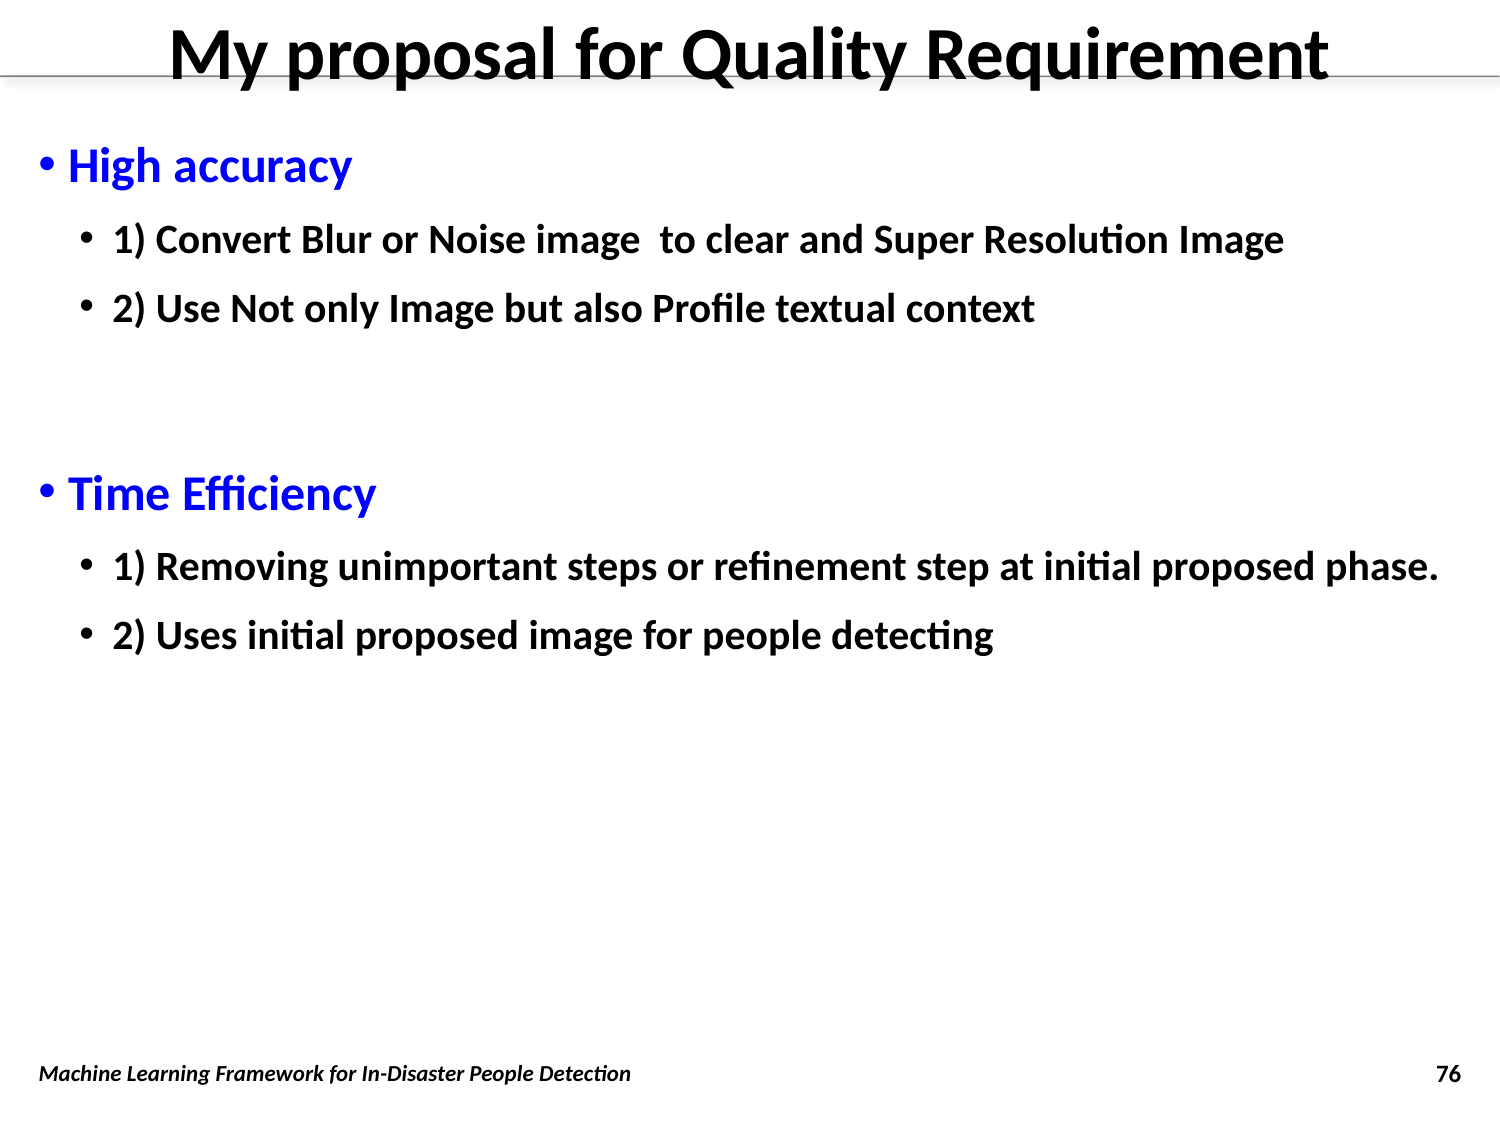

# My proposal for Quality Requirement
High accuracy
1) Convert Blur or Noise image  to clear and Super Resolution Image
2) Use Not only Image but also Profile textual context

Time Efficiency
1) Removing unimportant steps or refinement step at initial proposed phase.
2) Uses initial proposed image for people detecting
Machine Learning Framework for In-Disaster People Detection
76